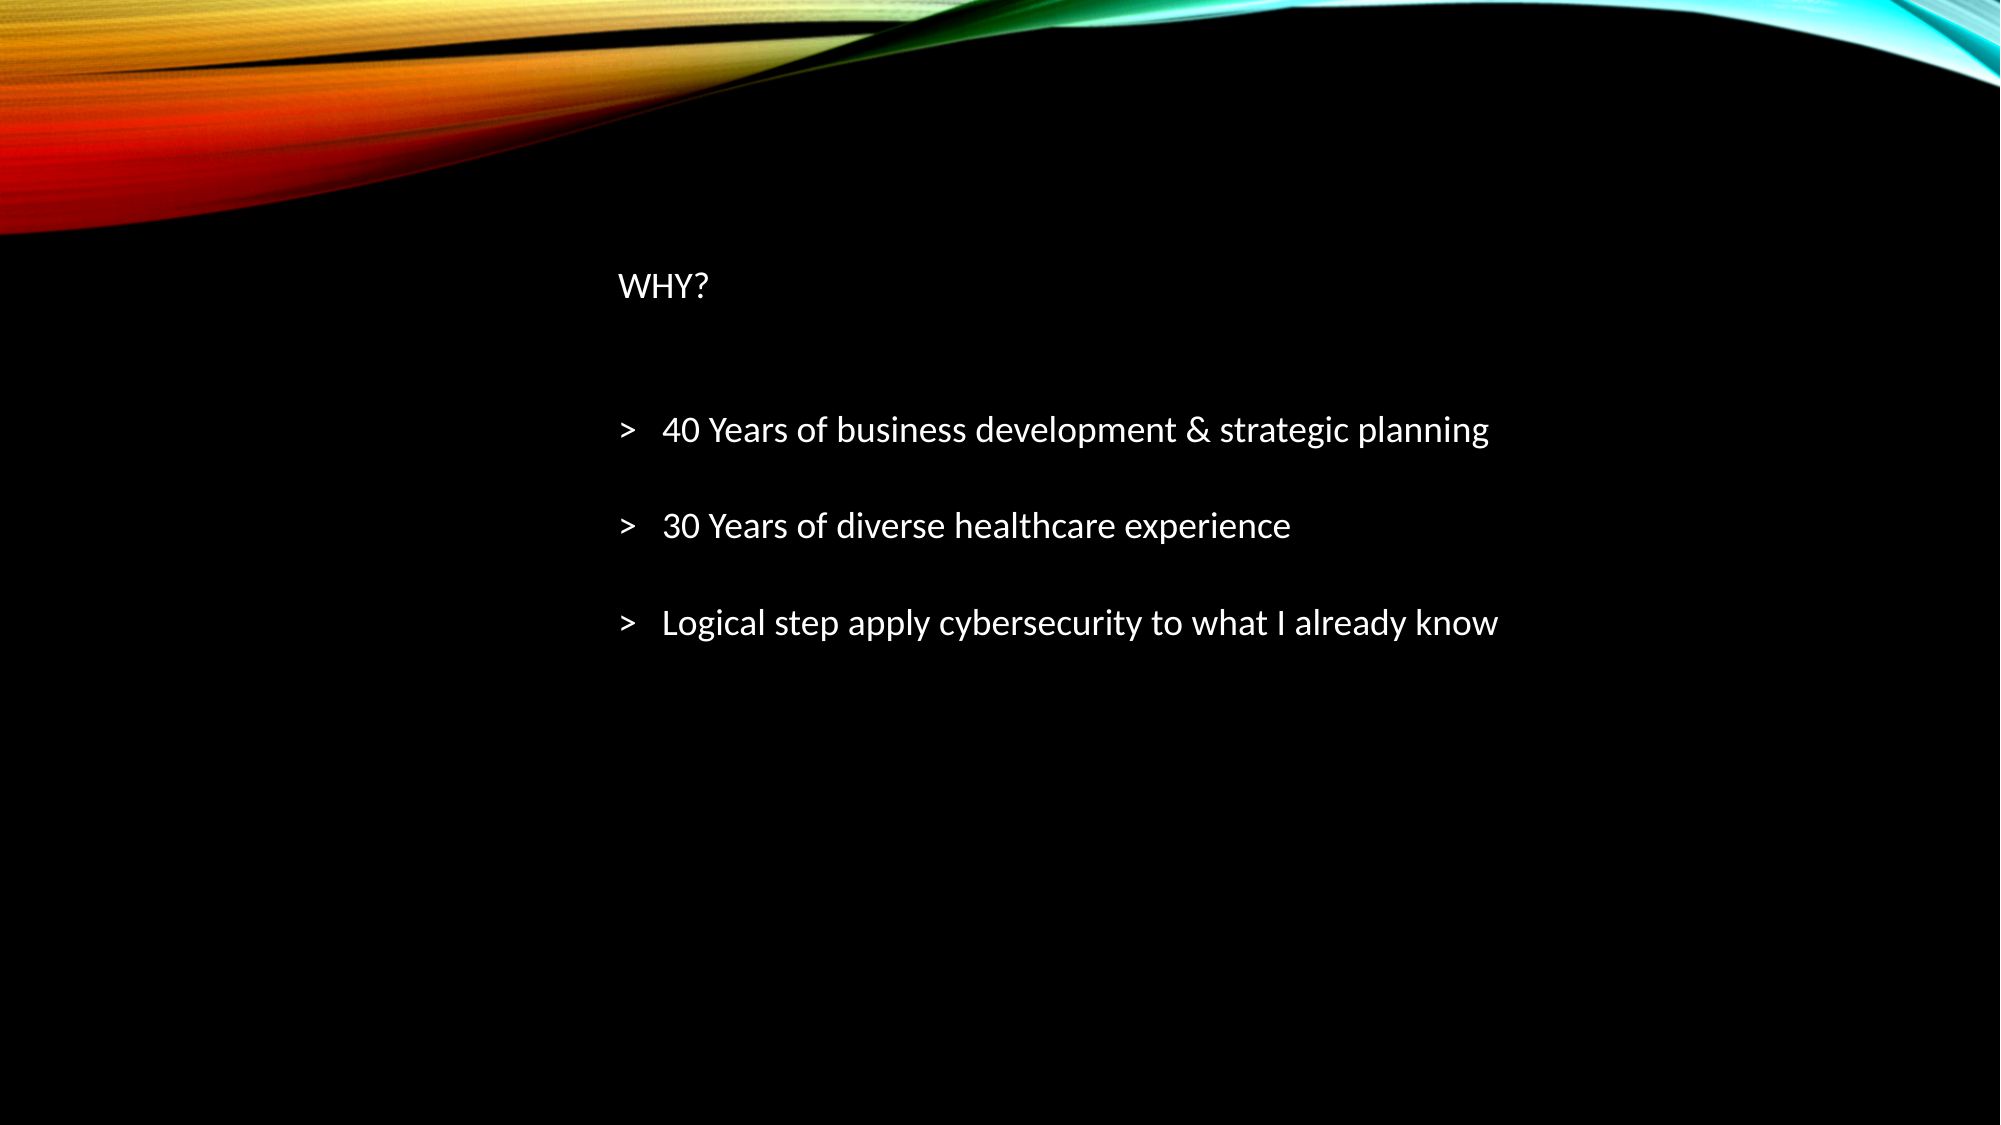

# Why? >   40 Years of business development & strategic planning >   30 Years of diverse healthcare experience   >   Logical step apply cybersecurity to what I already know